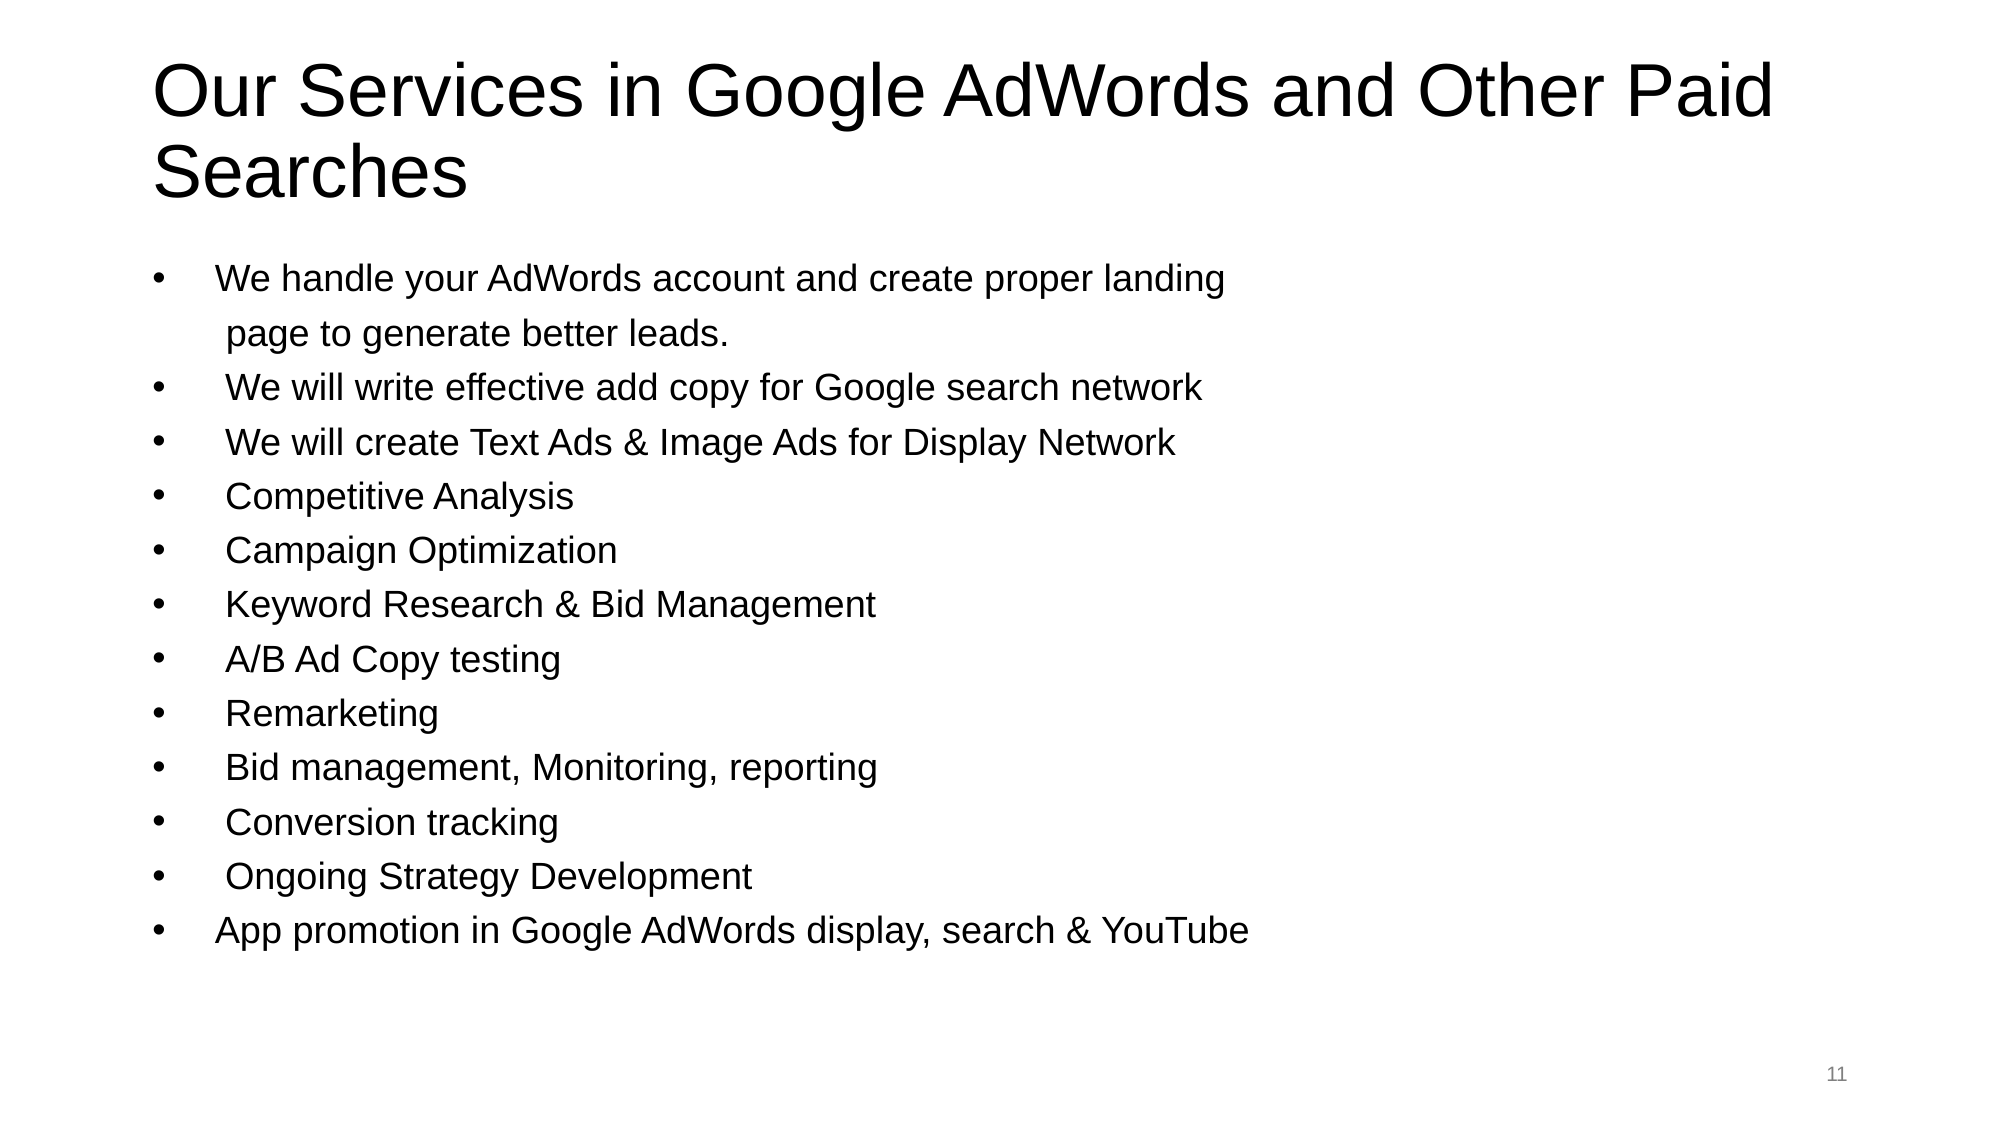

Our Services in Google AdWords and Other Paid  Searches
We handle your AdWords account and create proper landing
       page to generate better leads.
 We will write effective add copy for Google search network
 We will create Text Ads & Image Ads for Display Network
 Competitive Analysis
 Campaign Optimization
 Keyword Research & Bid Management
 A/B Ad Copy testing
 Remarketing
 Bid management, Monitoring, reporting
 Conversion tracking
 Ongoing Strategy Development
App promotion in Google AdWords display, search & YouTube

11